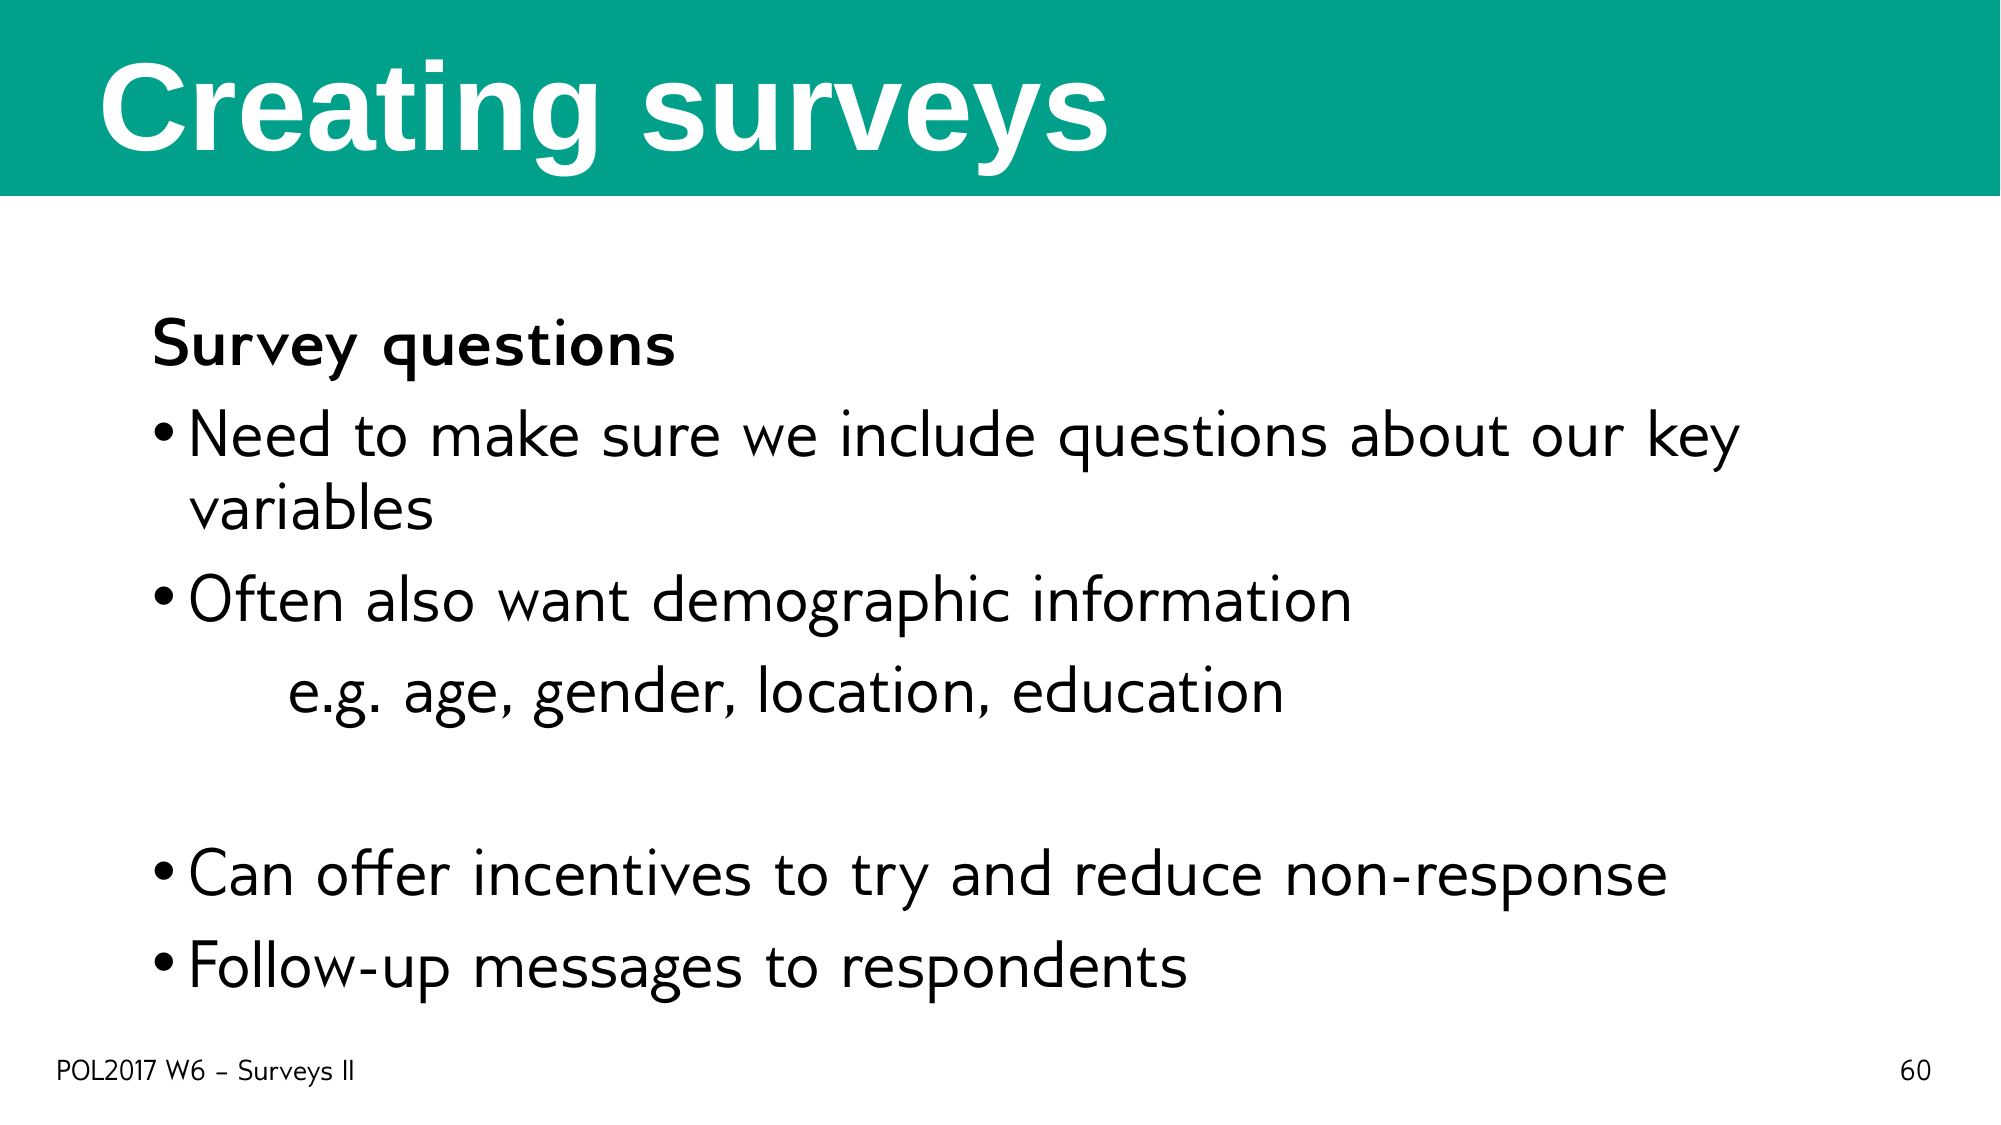

# Creating surveys
Survey questions
Need to make sure we include questions about our key variables
Often also want demographic information
	e.g. age, gender, location, education

Can offer incentives to try and reduce non-response
Follow-up messages to respondents
POL2017 W6 – Surveys II
60